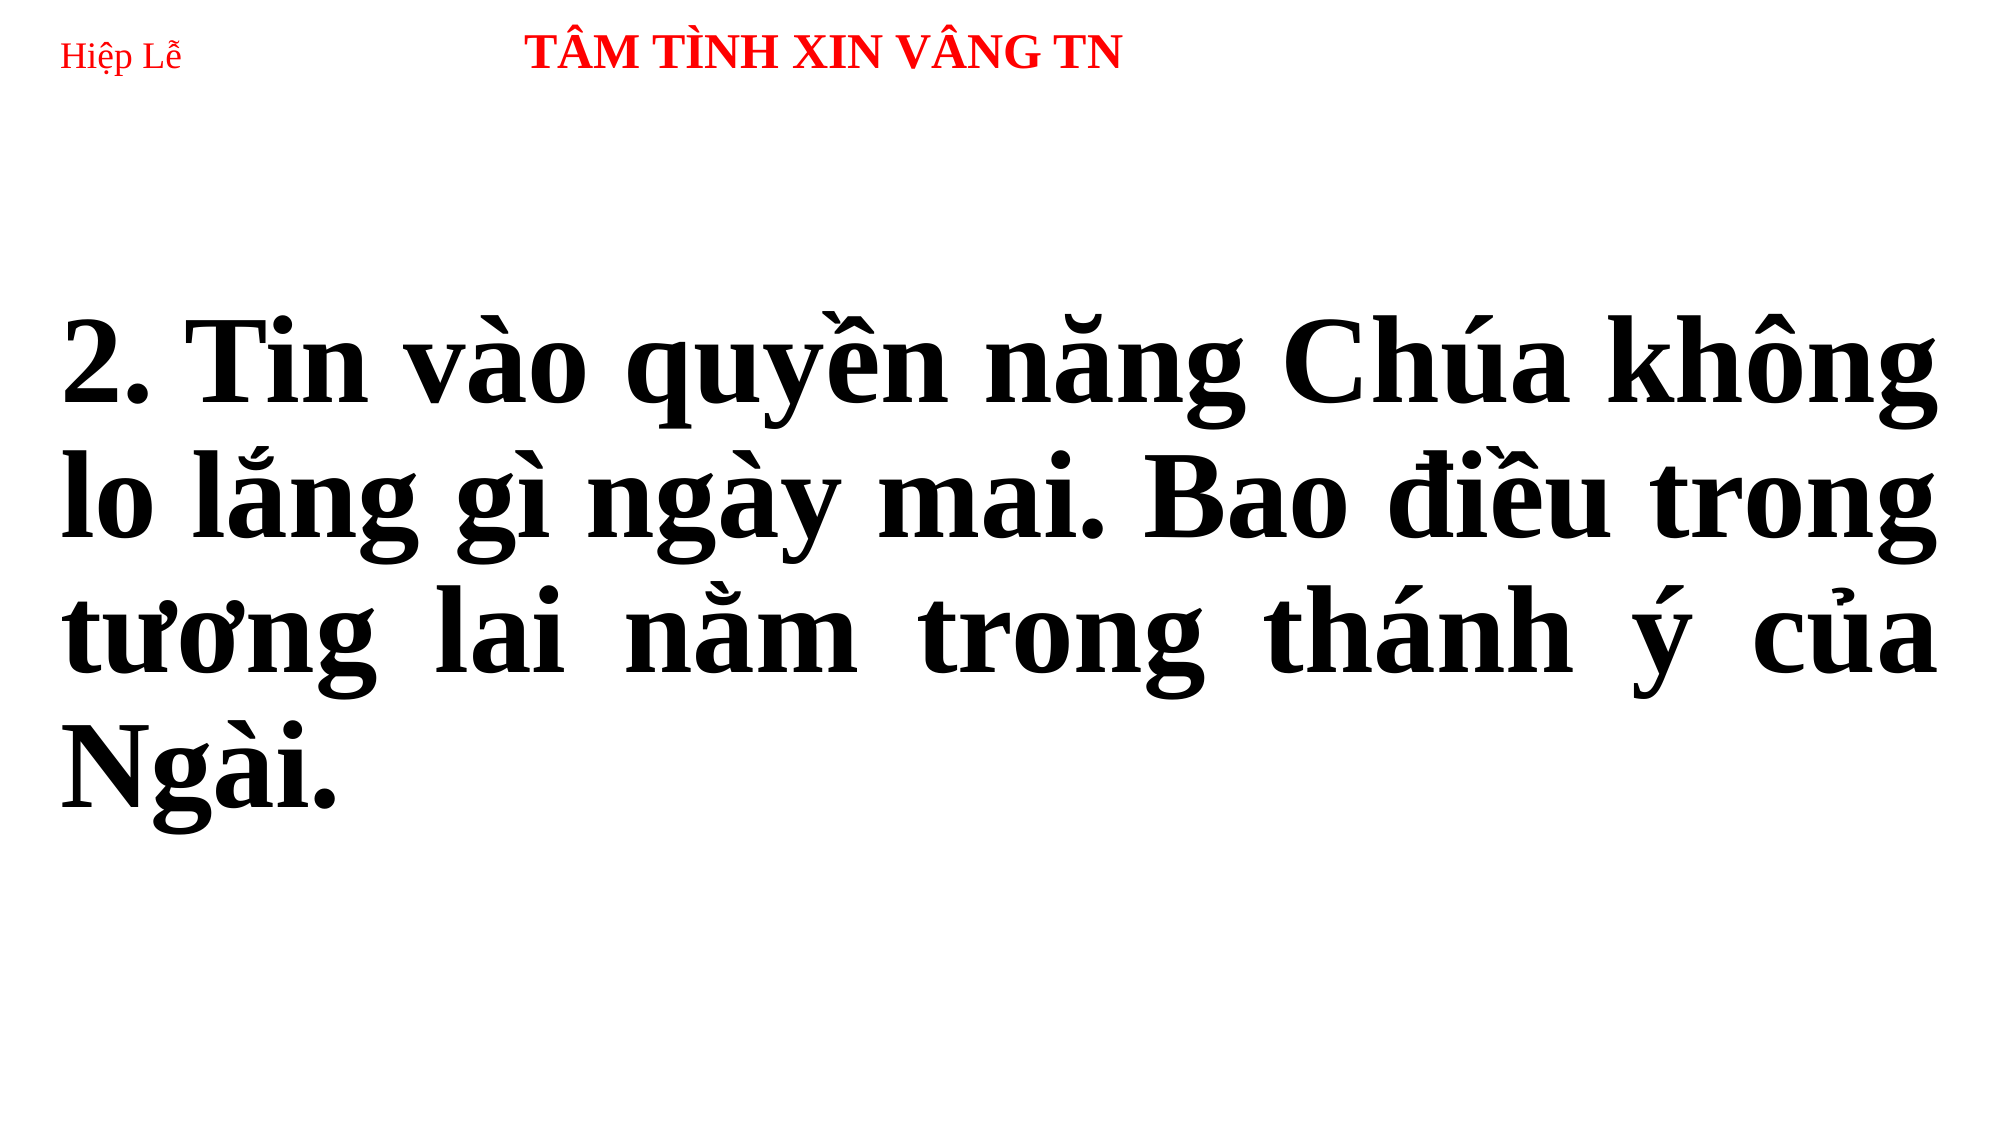

# Hiệp Lễ                                    TÂM TÌNH XIN VÂNG TN
2. Tin vào quyền năng Chúa không lo lắng gì ngày mai. Bao điều trong tương lai nằm trong thánh ý của Ngài.